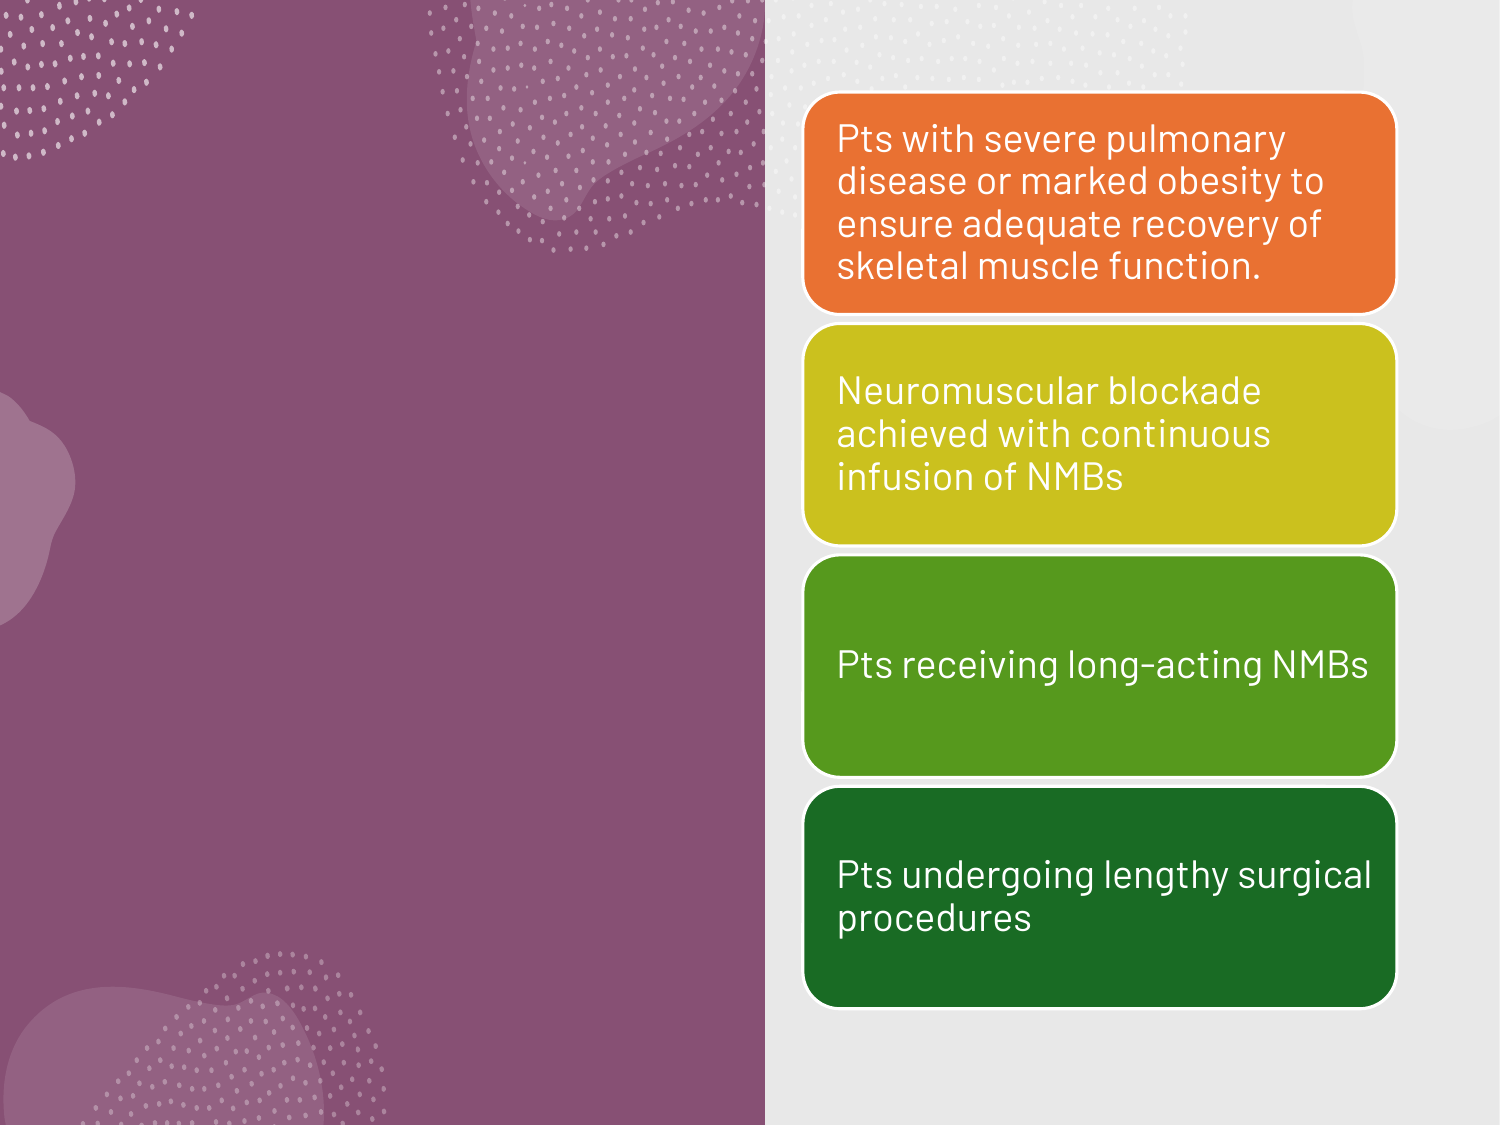

Pts with severe pulmonary disease or marked obesity to ensure adequate recovery of skeletal muscle function.
Neuromuscular blockade achieved with continuous infusion of NMBs
Pts receiving long-acting NMBs
Pts undergoing lengthy surgical procedures